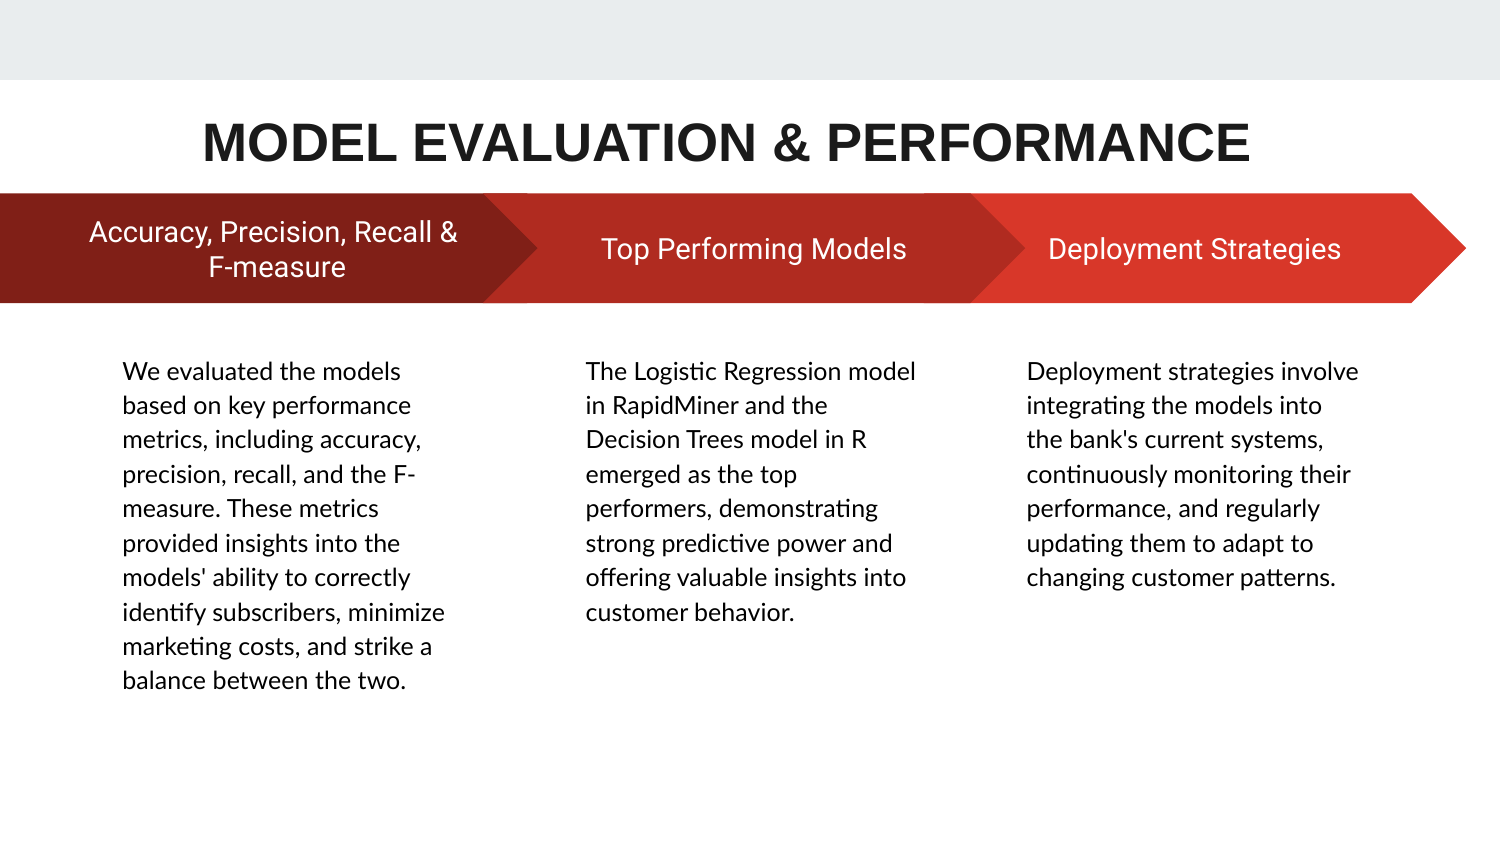

MODEL EVALUATION & PERFORMANCE

Top Performing Models
The Logistic Regression model in RapidMiner and the Decision Trees model in R emerged as the top performers, demonstrating strong predictive power and offering valuable insights into customer behavior.

Deployment Strategies
Deployment strategies involve integrating the models into the bank's current systems, continuously monitoring their performance, and regularly updating them to adapt to changing customer patterns.

Accuracy, Precision, Recall &
F-measure
We evaluated the models based on key performance metrics, including accuracy, precision, recall, and the F-measure. These metrics provided insights into the models' ability to correctly identify subscribers, minimize marketing costs, and strike a balance between the two.

#